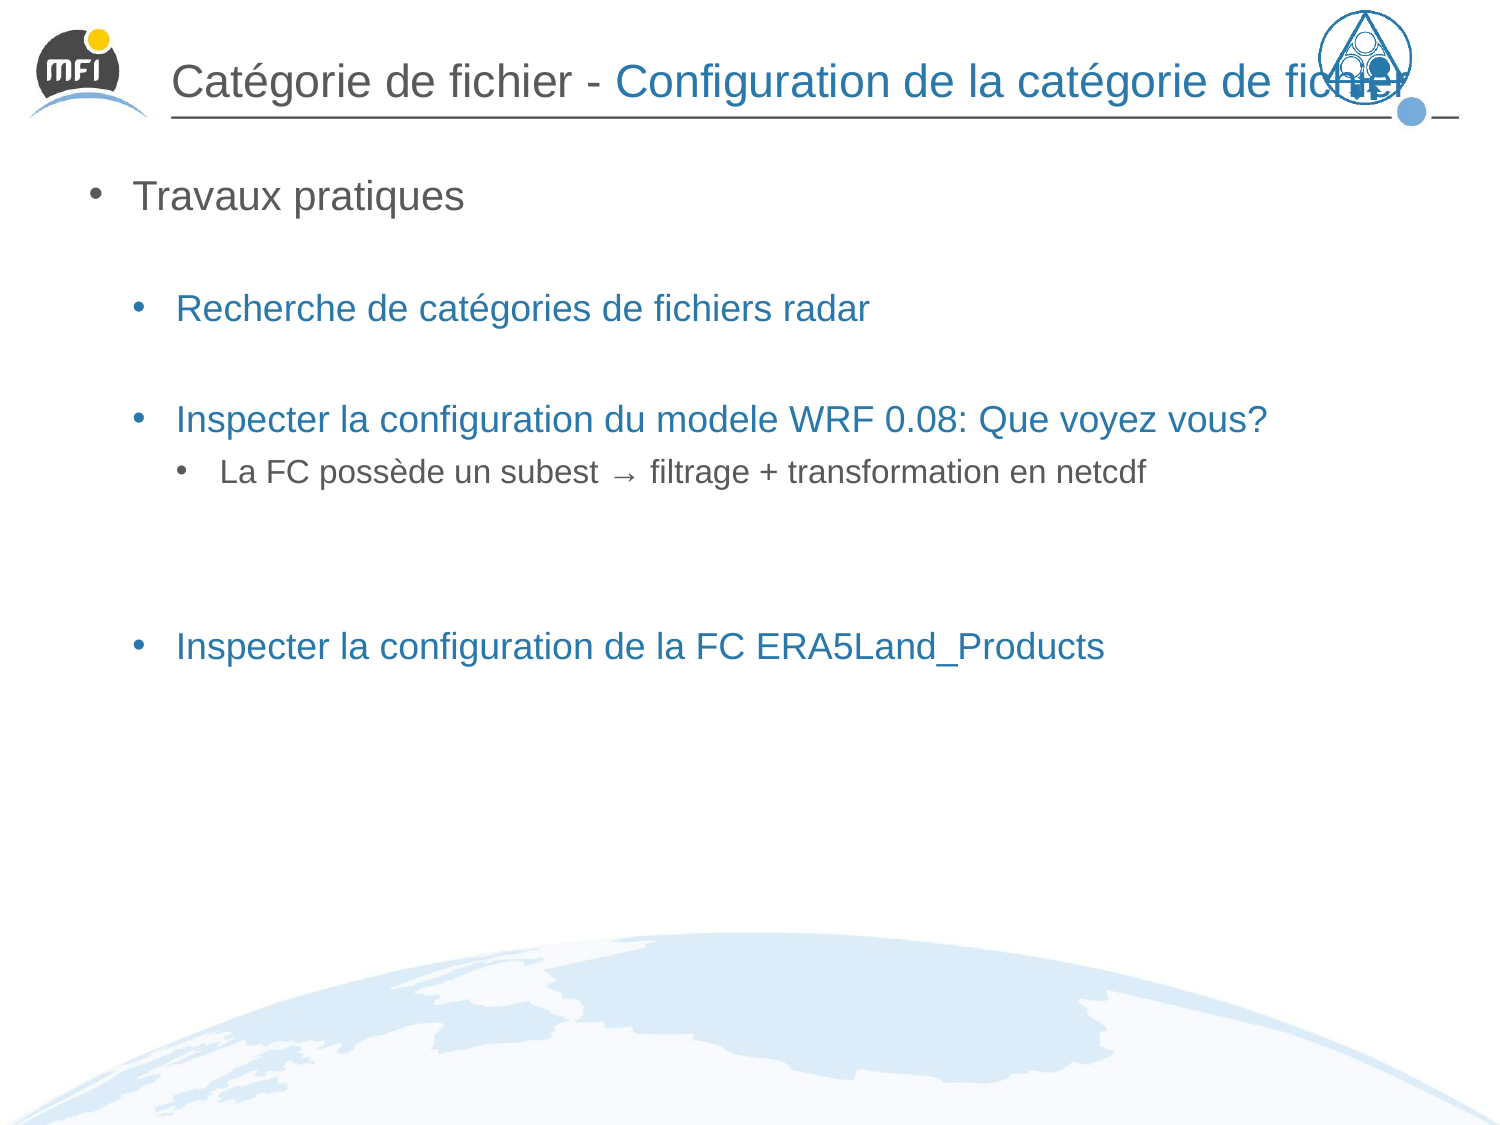

# Catégorie de fichier - Configuration de la catégorie de fichier
Travaux pratiques

Recherche de catégories de fichiers radar

Inspecter la configuration du modele WRF 0.08: Que voyez vous?
La FC possède un subest → filtrage + transformation en netcdf

Inspecter la configuration de la FC ERA5Land_Products